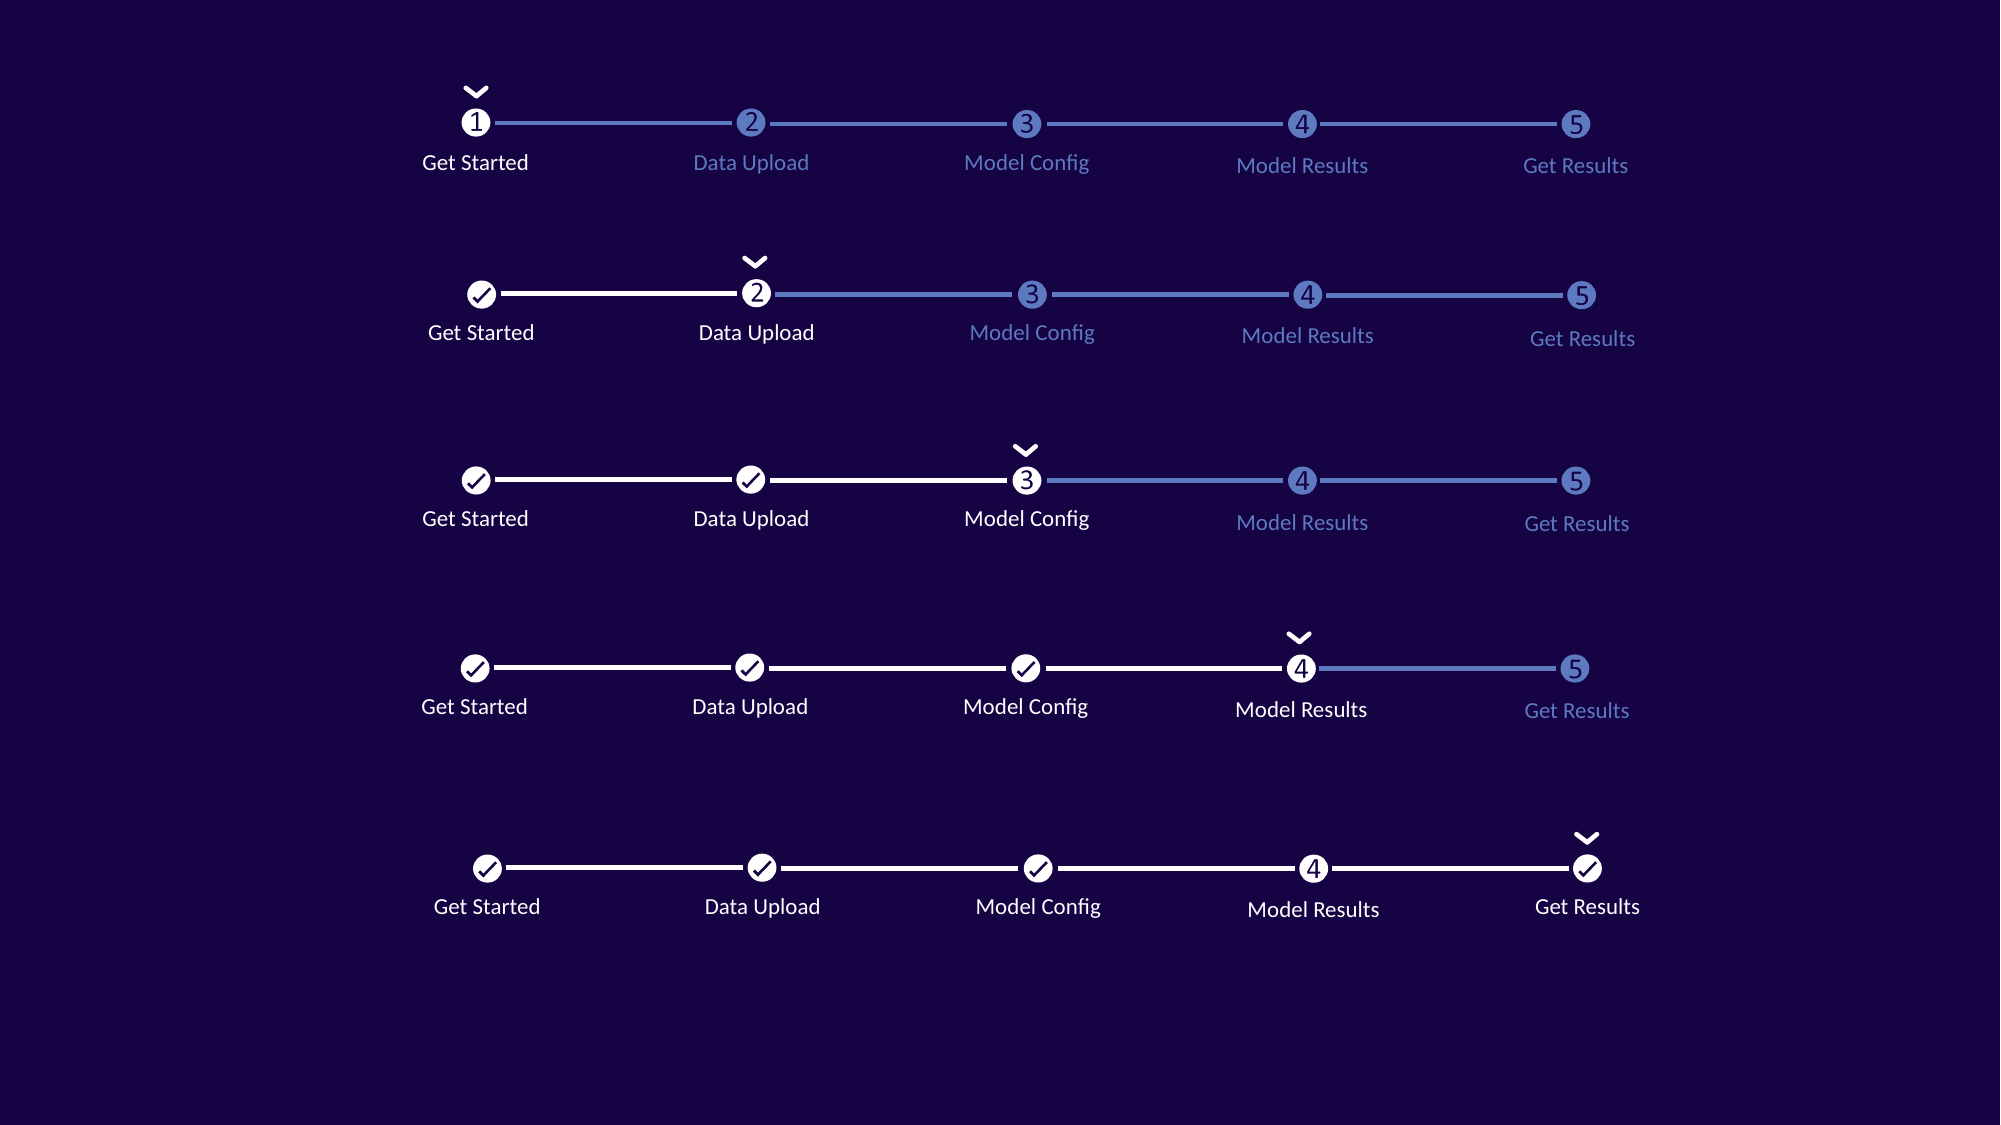

Get Started
Data Upload
Model Config
Model Results
Get Results

Get Started
Data Upload
Model Config
Model Results

Get Results

Get Started
Data Upload
Model Config
Model Results

Get Results

Get Started
Data Upload
Model Config
Model Results

Get Results

Get Started
Data Upload
Model Config
Model Results

Get Results